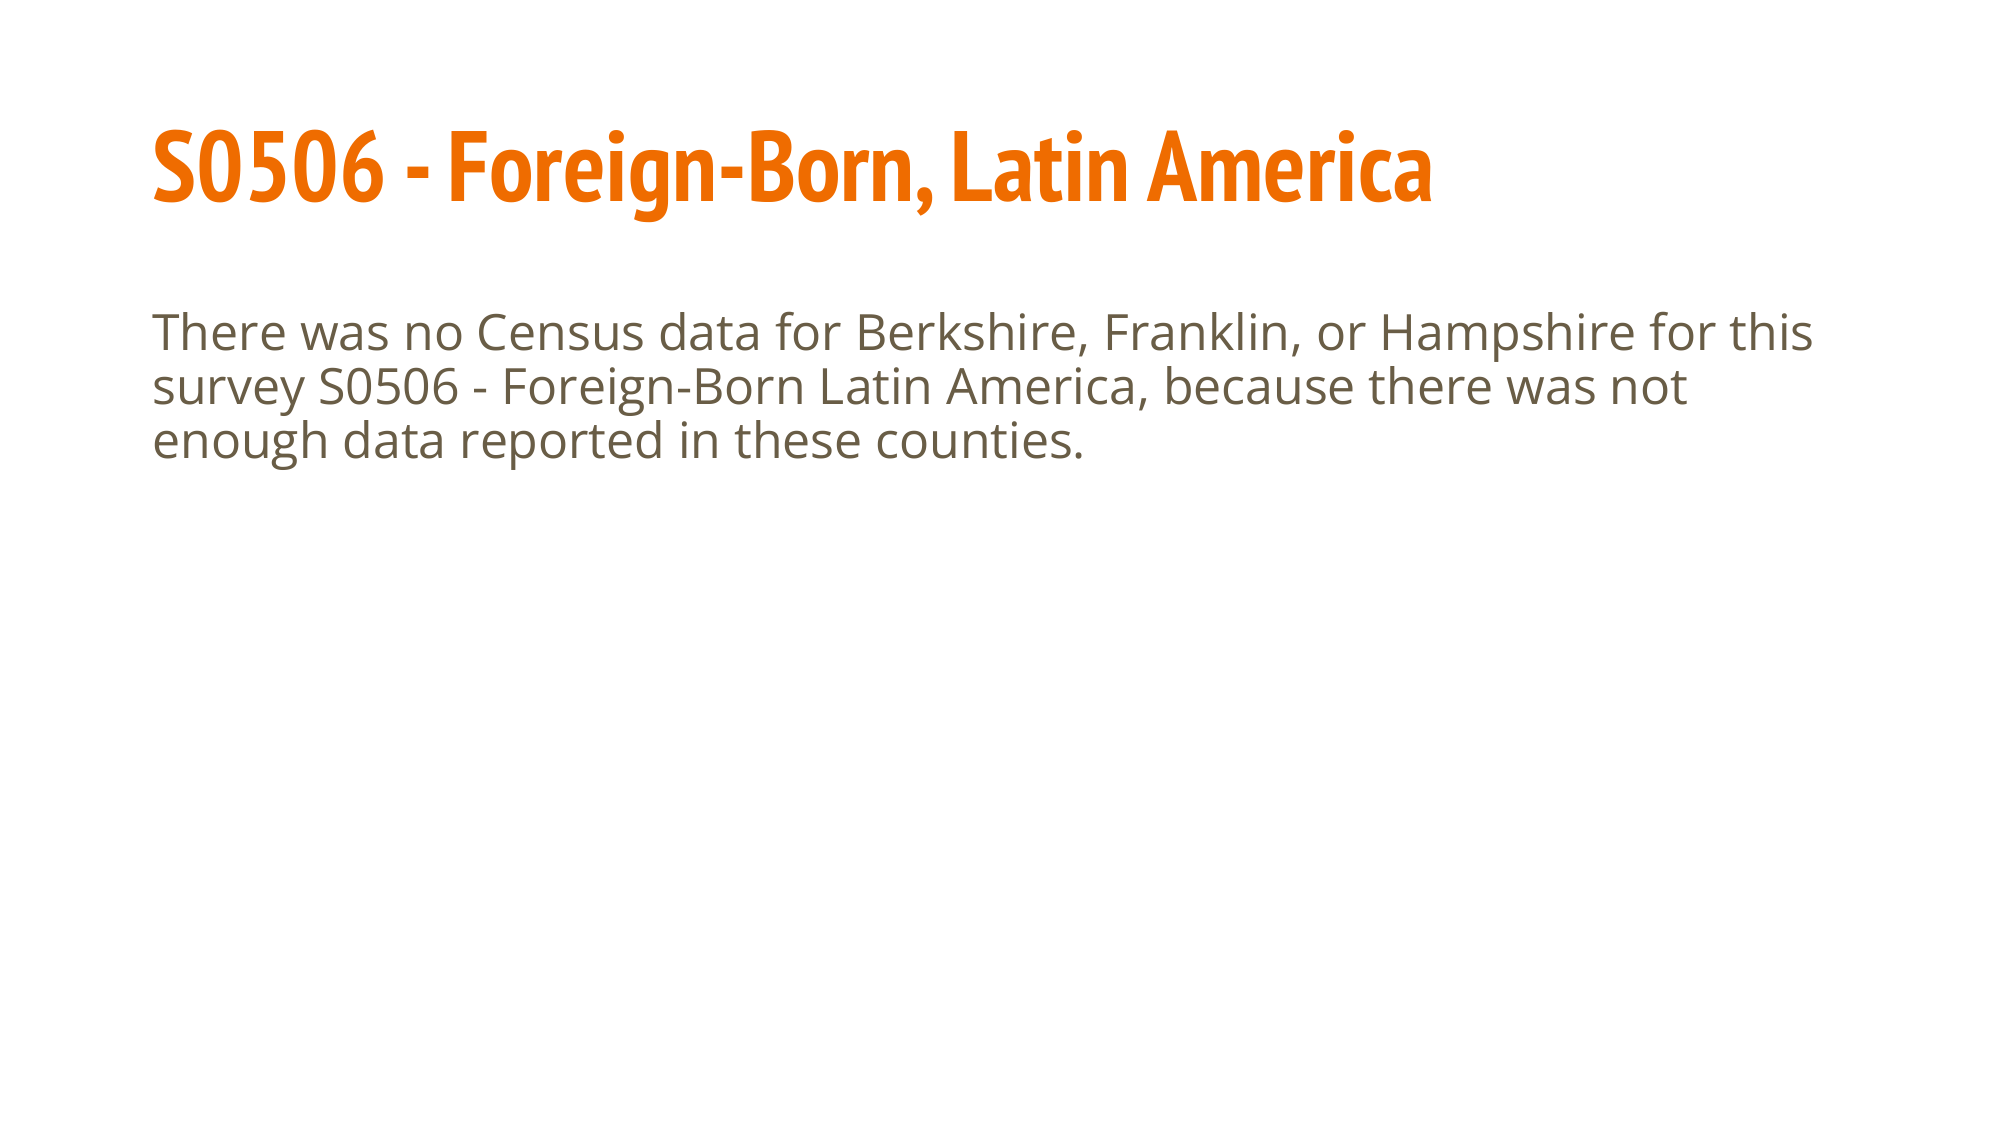

# S0506 - Foreign-Born, Latin America
There was no Census data for Berkshire, Franklin, or Hampshire for this survey S0506 - Foreign-Born Latin America, because there was not enough data reported in these counties.